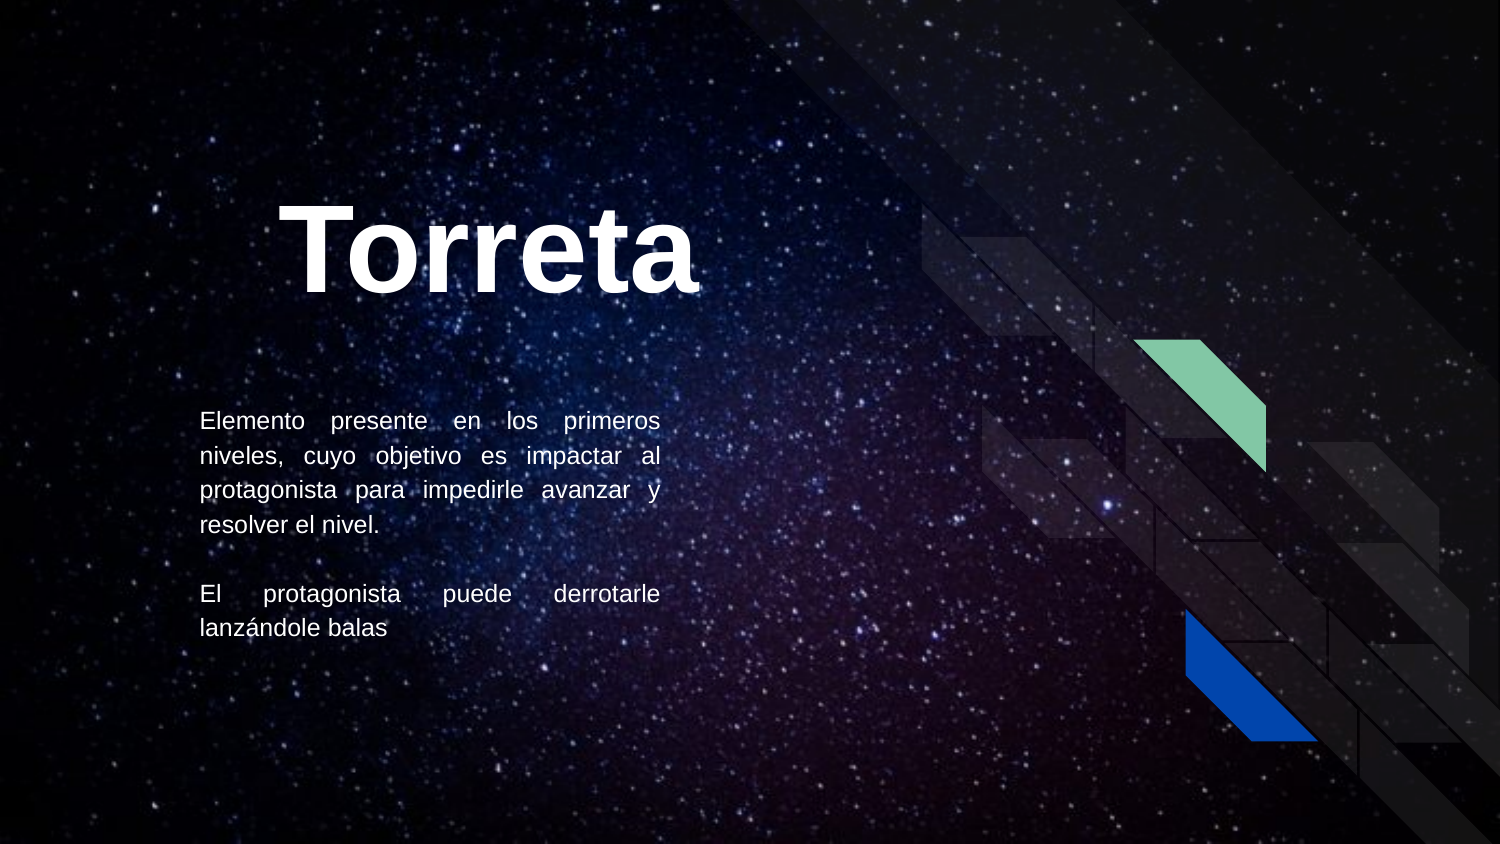

Torreta
Elemento presente en los primeros niveles, cuyo objetivo es impactar al protagonista para impedirle avanzar y resolver el nivel.

El protagonista puede derrotarle lanzándole balas